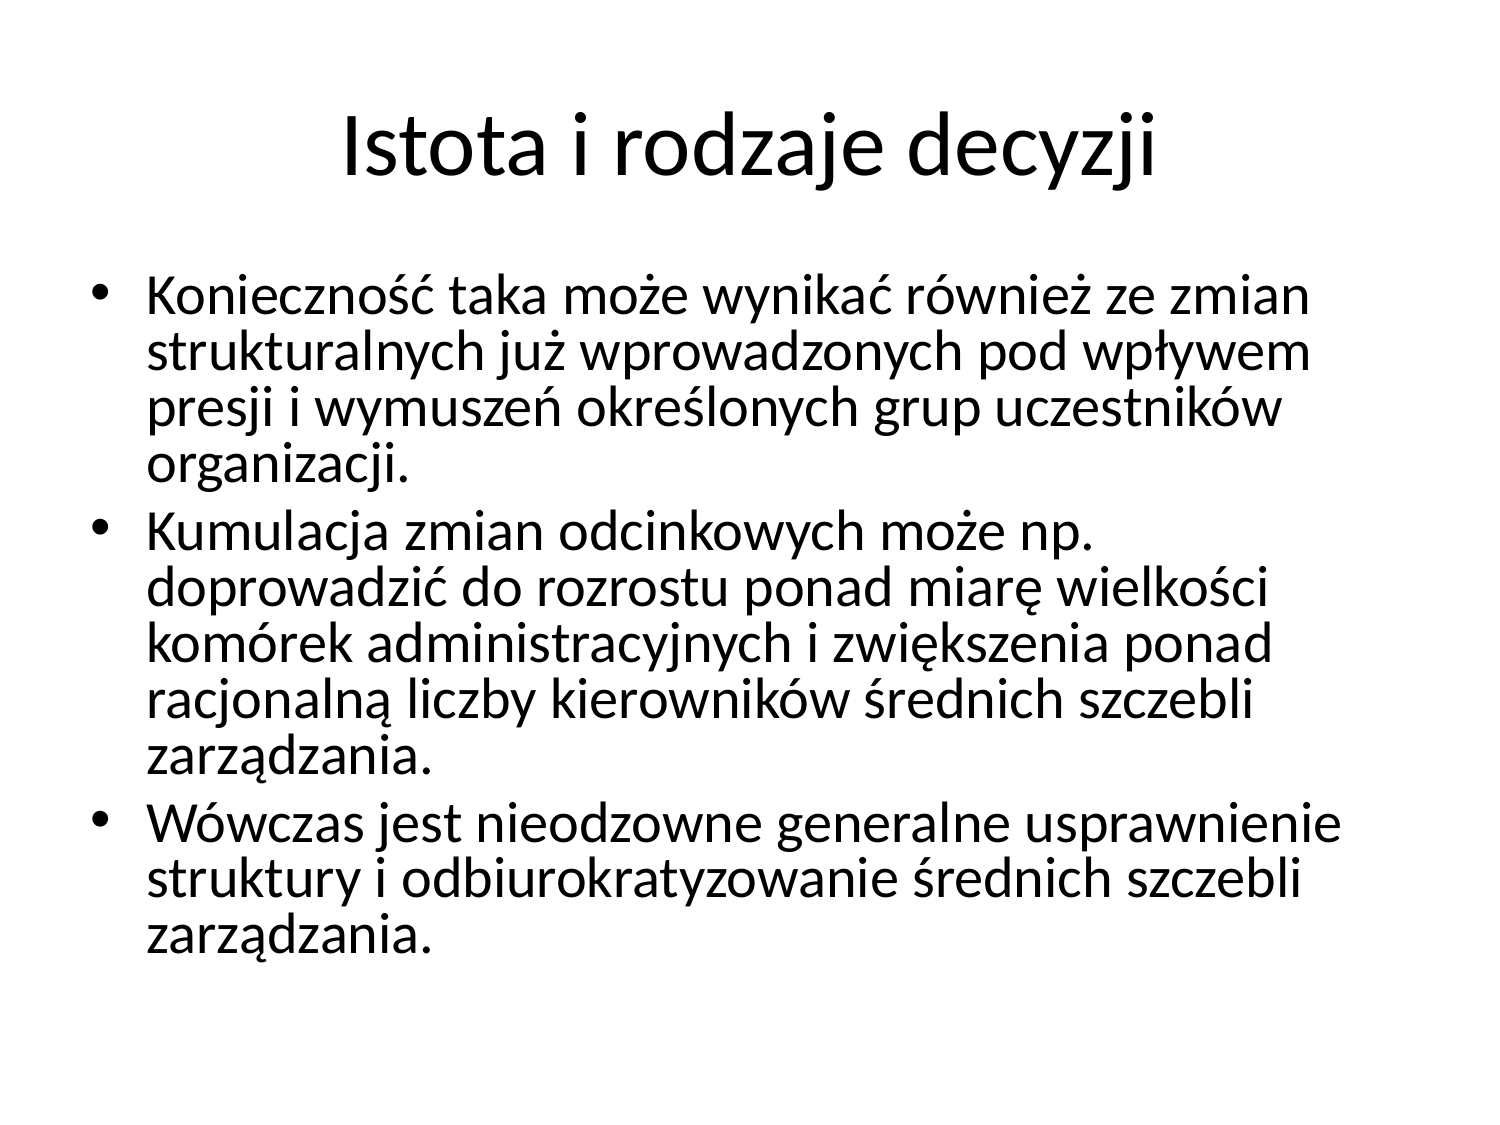

# Istota i rodzaje decyzji
Konieczność taka może wynikać również ze zmian strukturalnych już wprowadzonych pod wpływem presji i wymuszeń określonych grup uczestników organizacji.
Kumulacja zmian odcinkowych może np. doprowadzić do rozrostu ponad miarę wielkości komórek administracyjnych i zwiększenia ponad racjonalną liczby kierowników średnich szczebli zarządzania.
Wówczas jest nieodzowne generalne usprawnienie  struktury i odbiurokratyzowanie średnich szczebli zarządzania.